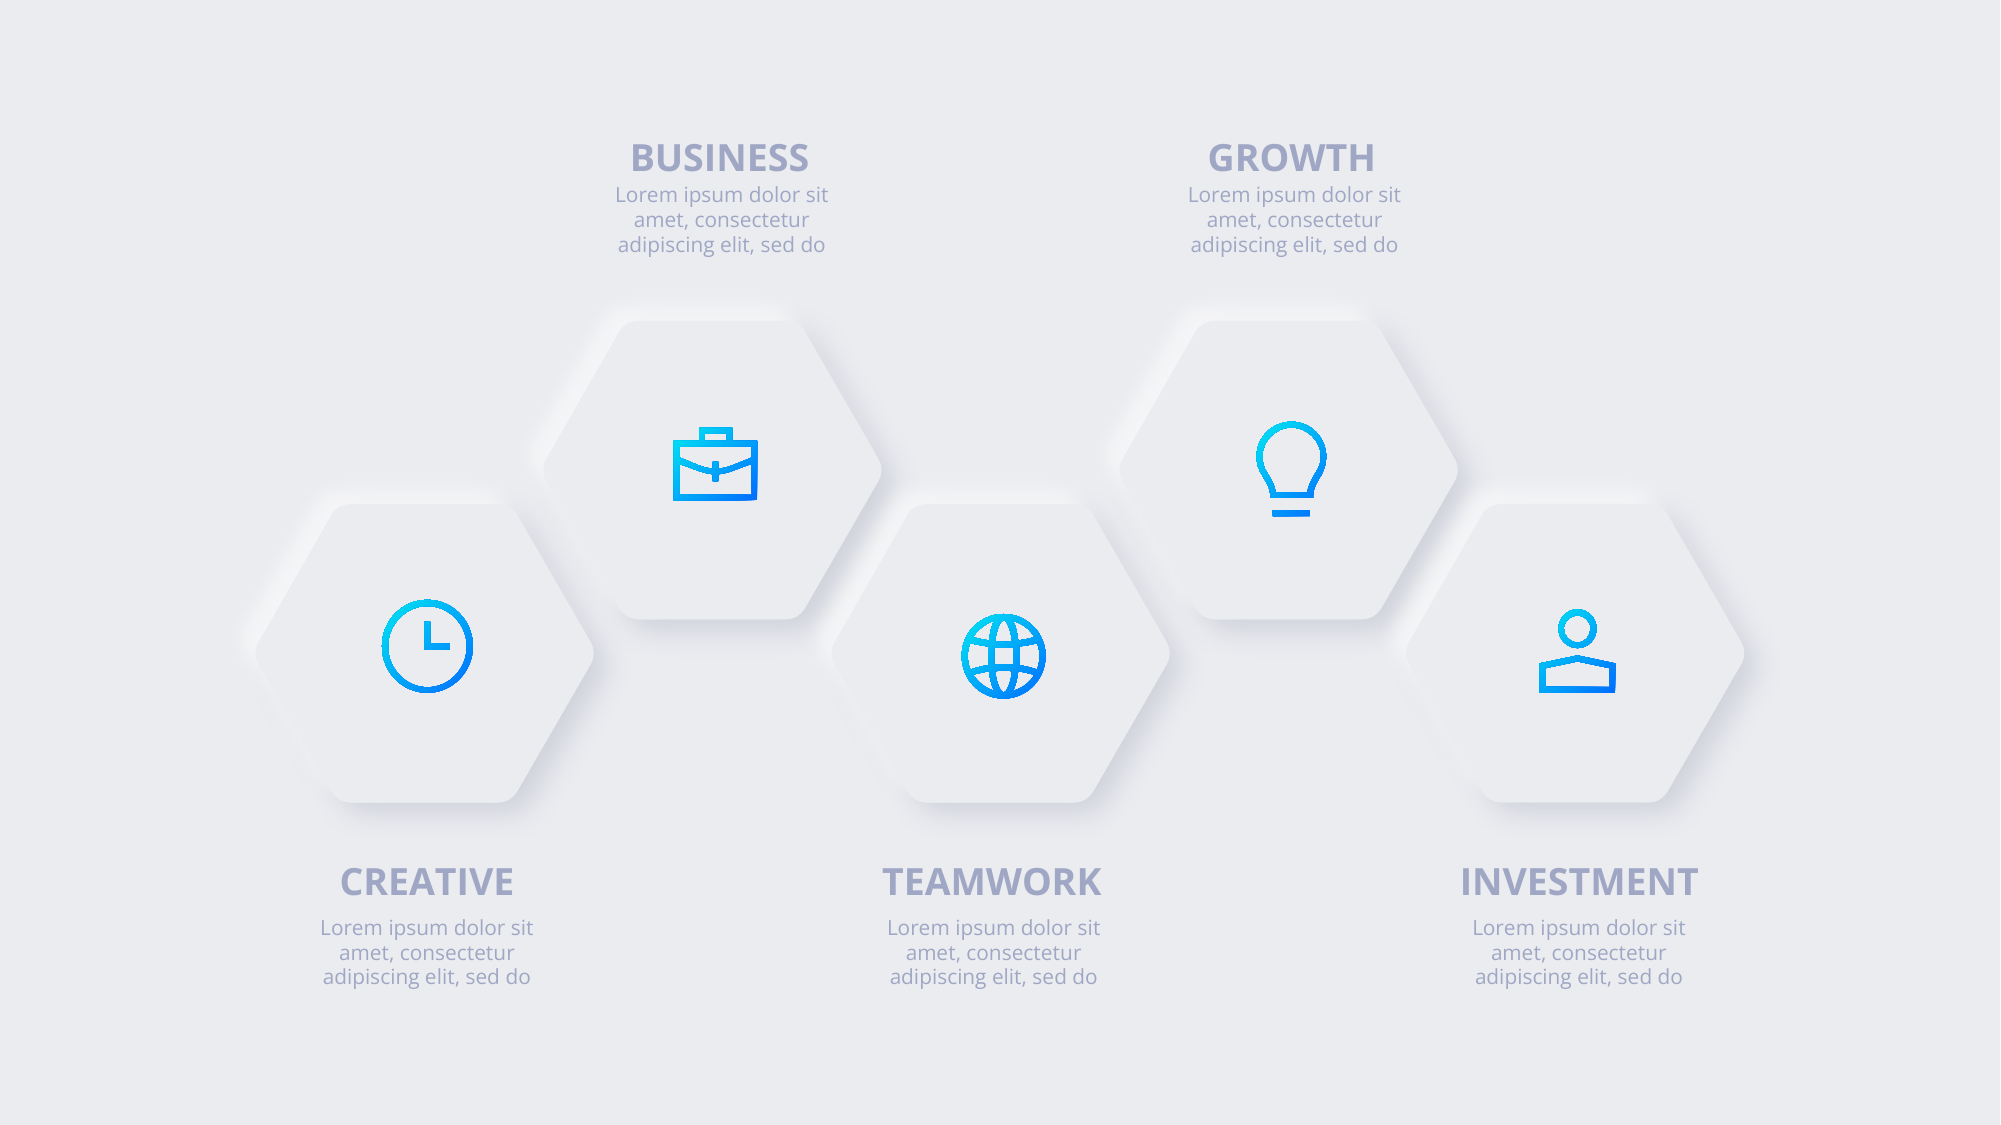

BUSINESS
GROWTH
Lorem ipsum dolor sit amet, consectetur adipiscing elit, sed do
Lorem ipsum dolor sit amet, consectetur adipiscing elit, sed do

CREATIVE
TEAMWORK
INVESTMENT
Lorem ipsum dolor sit amet, consectetur adipiscing elit, sed do
Lorem ipsum dolor sit amet, consectetur adipiscing elit, sed do
Lorem ipsum dolor sit amet, consectetur adipiscing elit, sed do